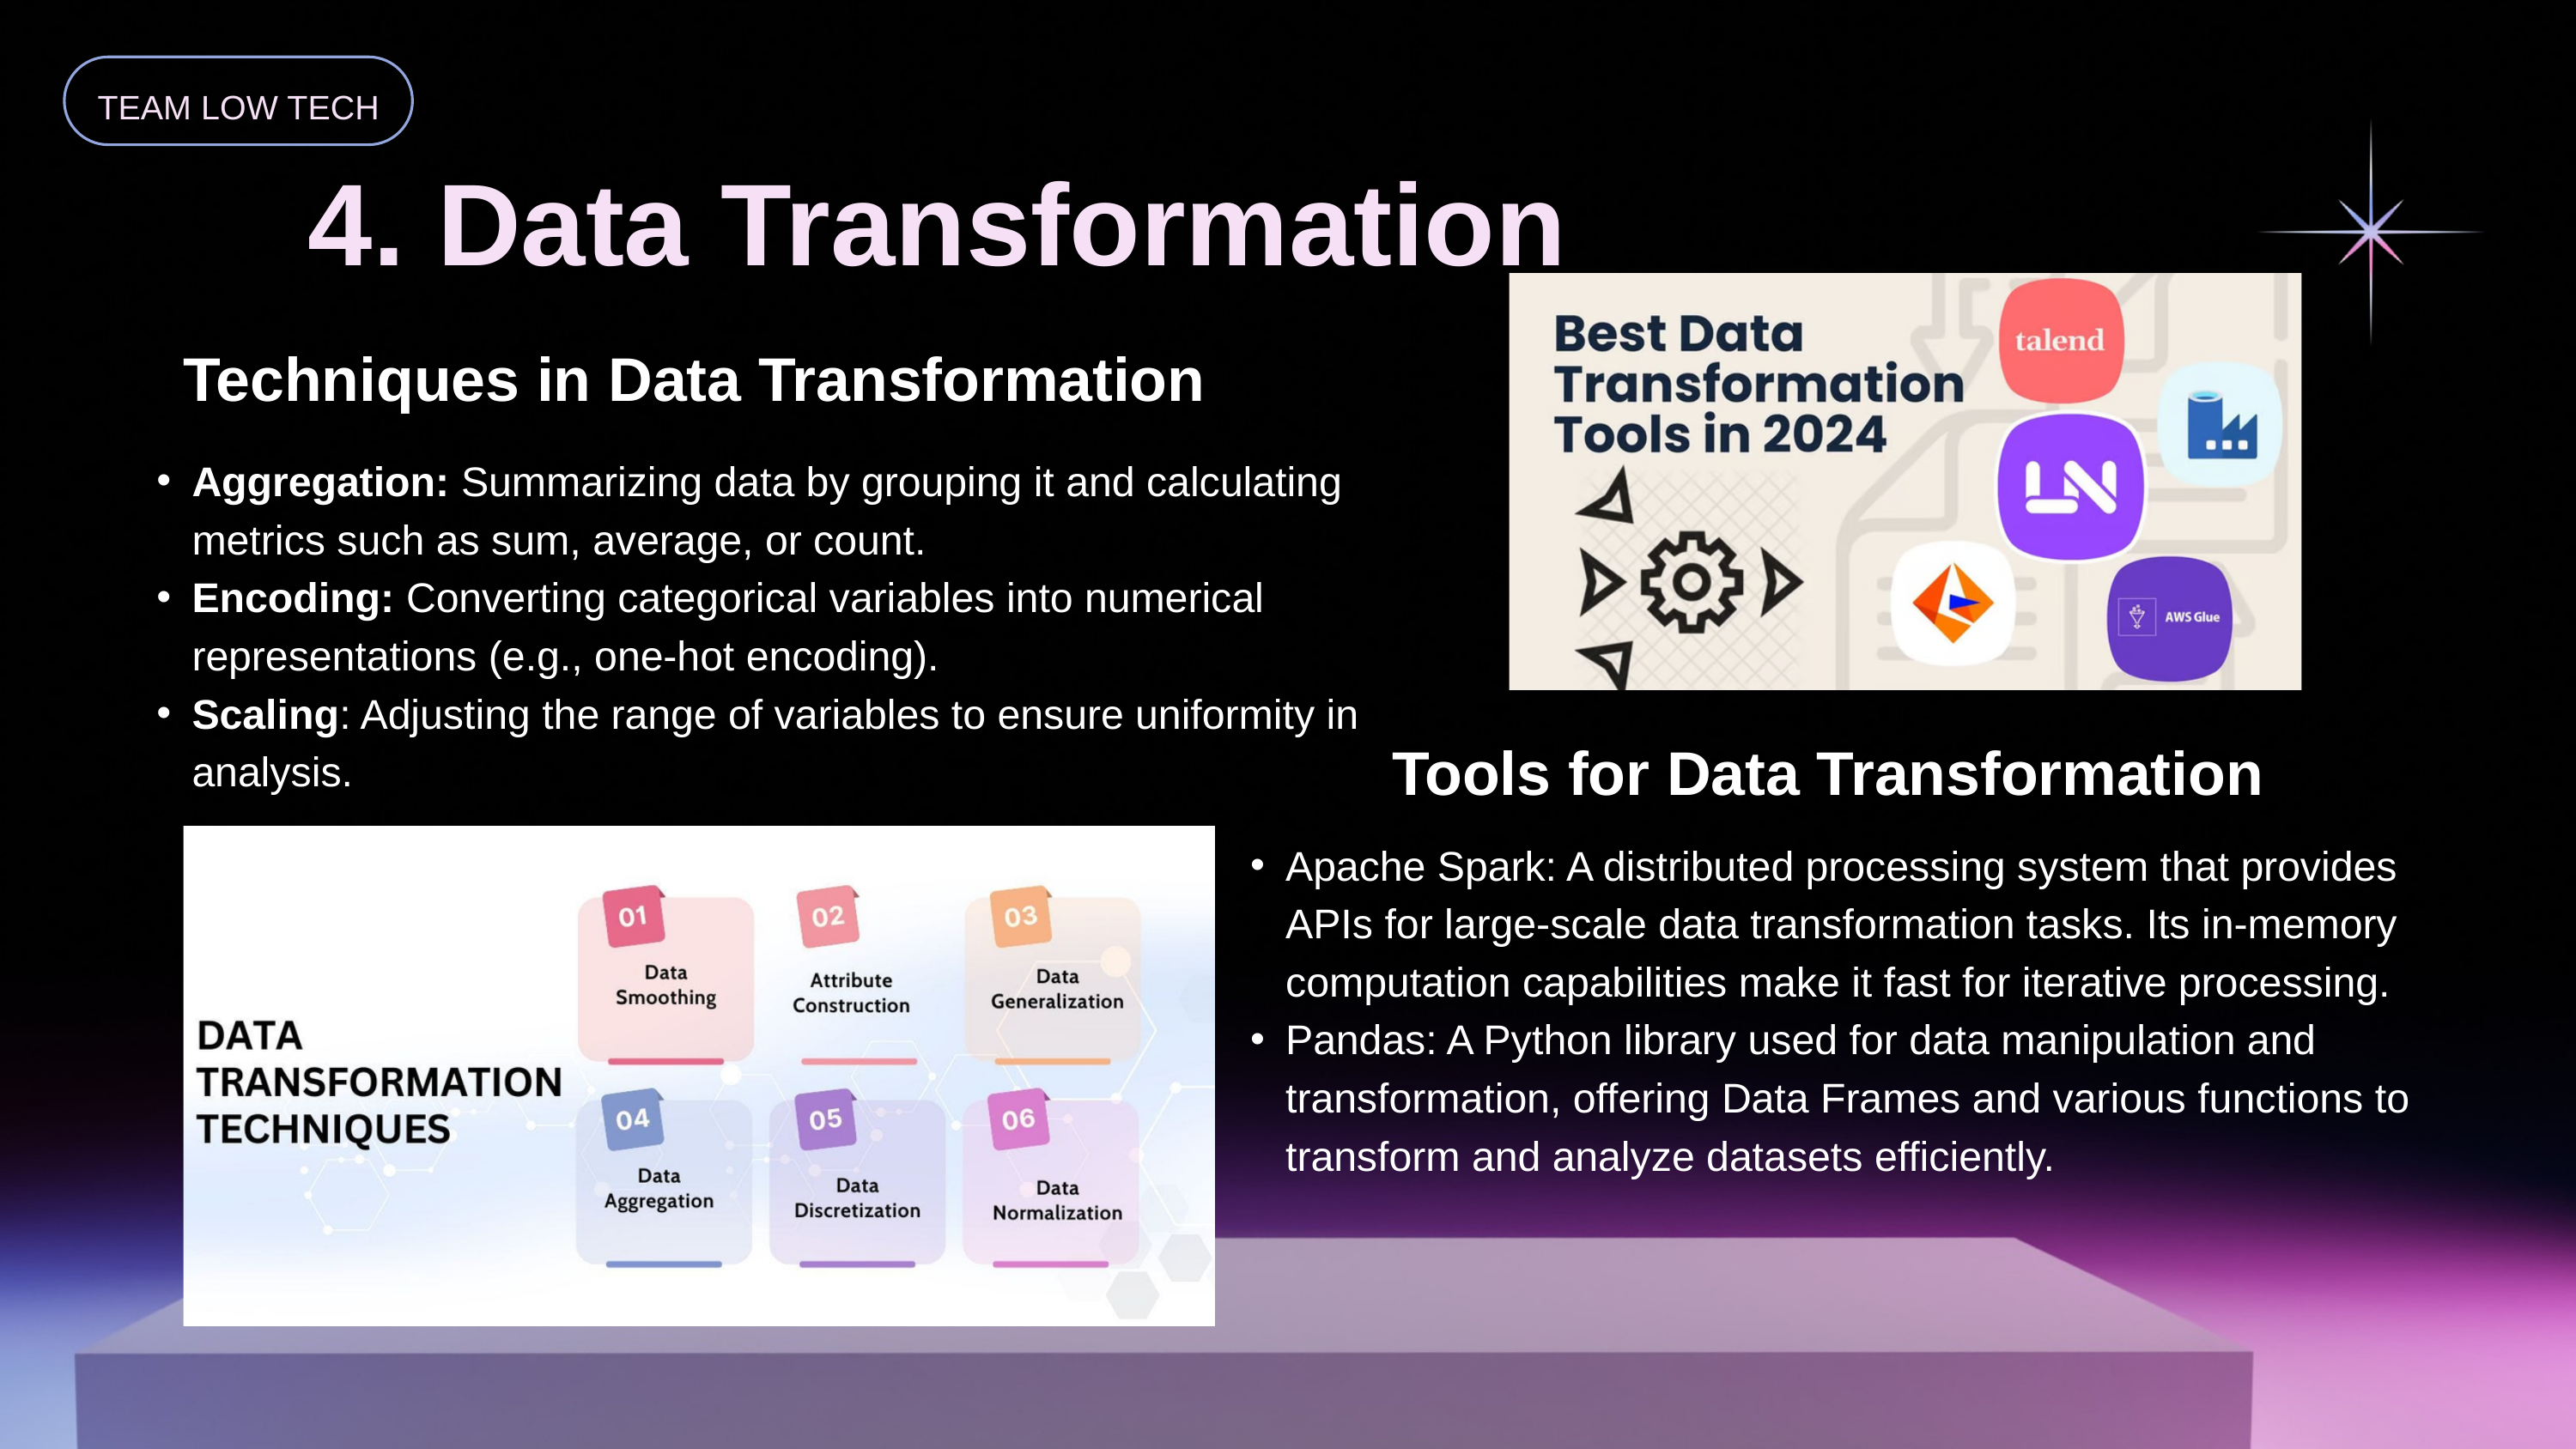

TEAM LOW TECH

4. Data Transformation

Techniques in Data Transformation

Aggregation: Summarizing data by grouping it and calculating metrics such as sum, average, or count.
Encoding: Converting categorical variables into numerical representations (e.g., one-hot encoding).
Scaling: Adjusting the range of variables to ensure uniformity in analysis.

Tools for Data Transformation

Apache Spark: A distributed processing system that provides APIs for large-scale data transformation tasks. Its in-memory computation capabilities make it fast for iterative processing.
Pandas: A Python library used for data manipulation and transformation, offering Data Frames and various functions to transform and analyze datasets efficiently.